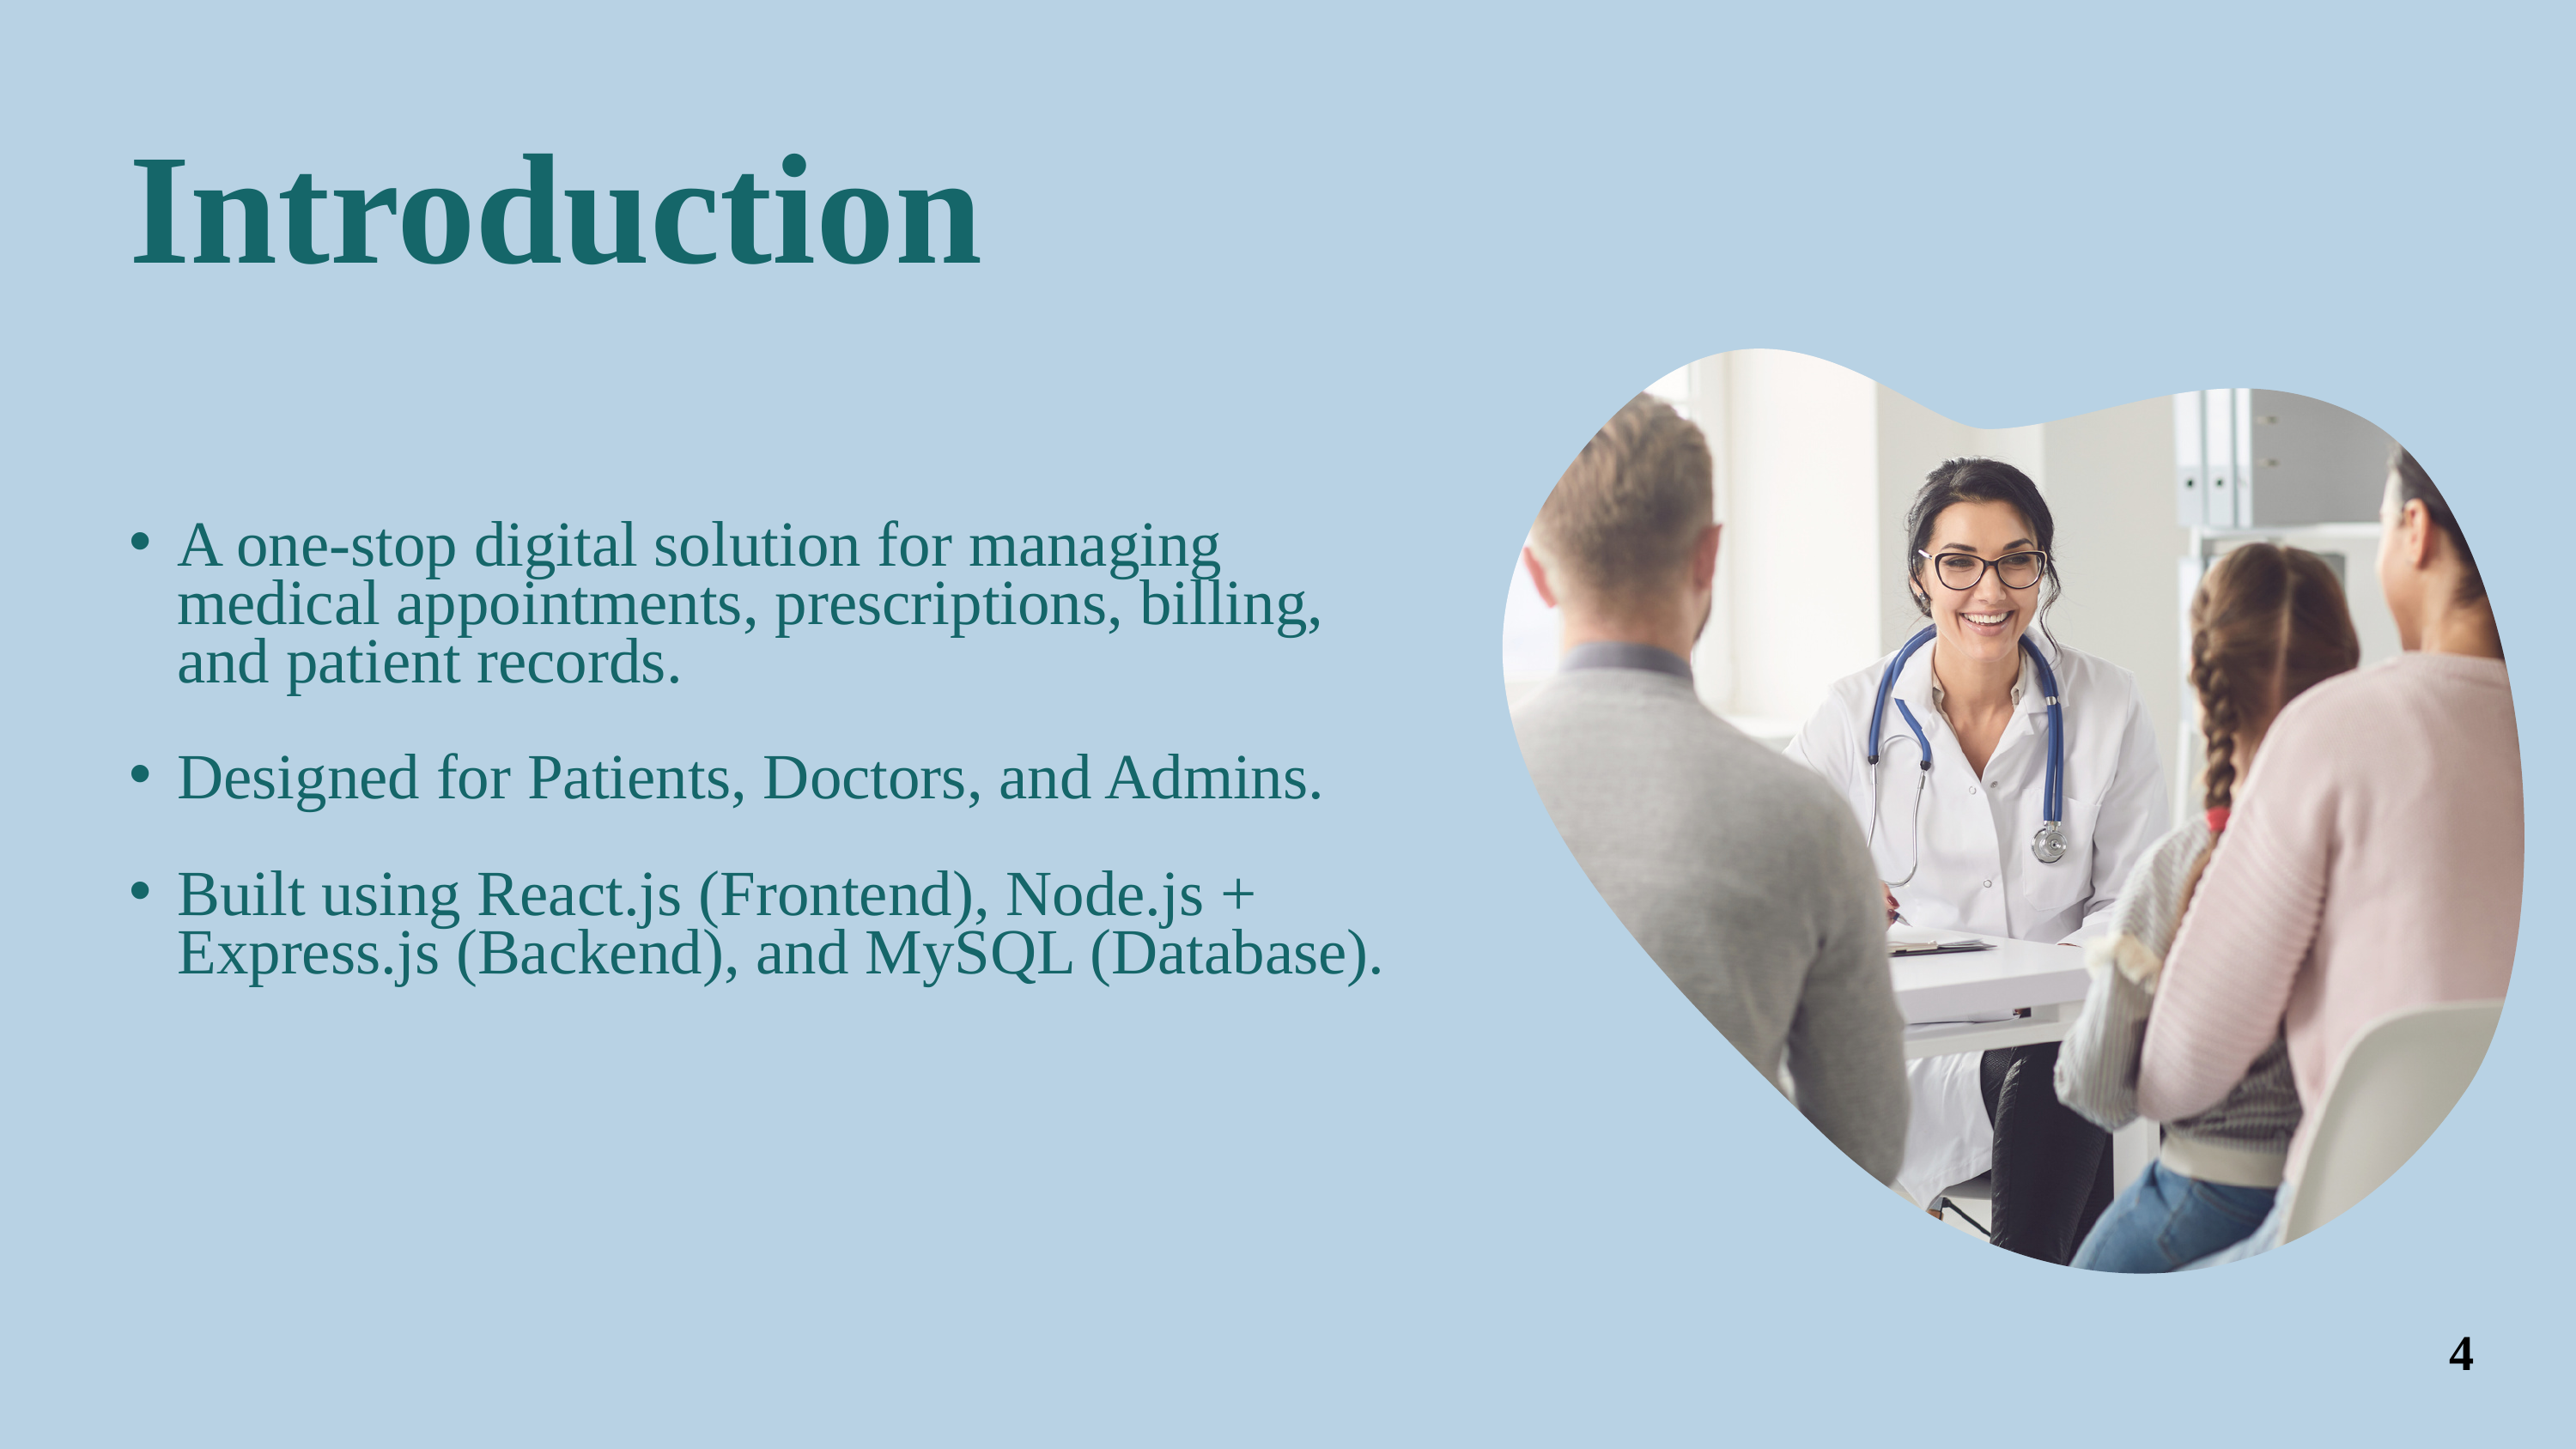

Introduction

A one-stop digital solution for managing medical appointments, prescriptions, billing, and patient records.

Designed for Patients, Doctors, and Admins.

Built using React.js (Frontend), Node.js + Express.js (Backend), and MySQL (Database).
4